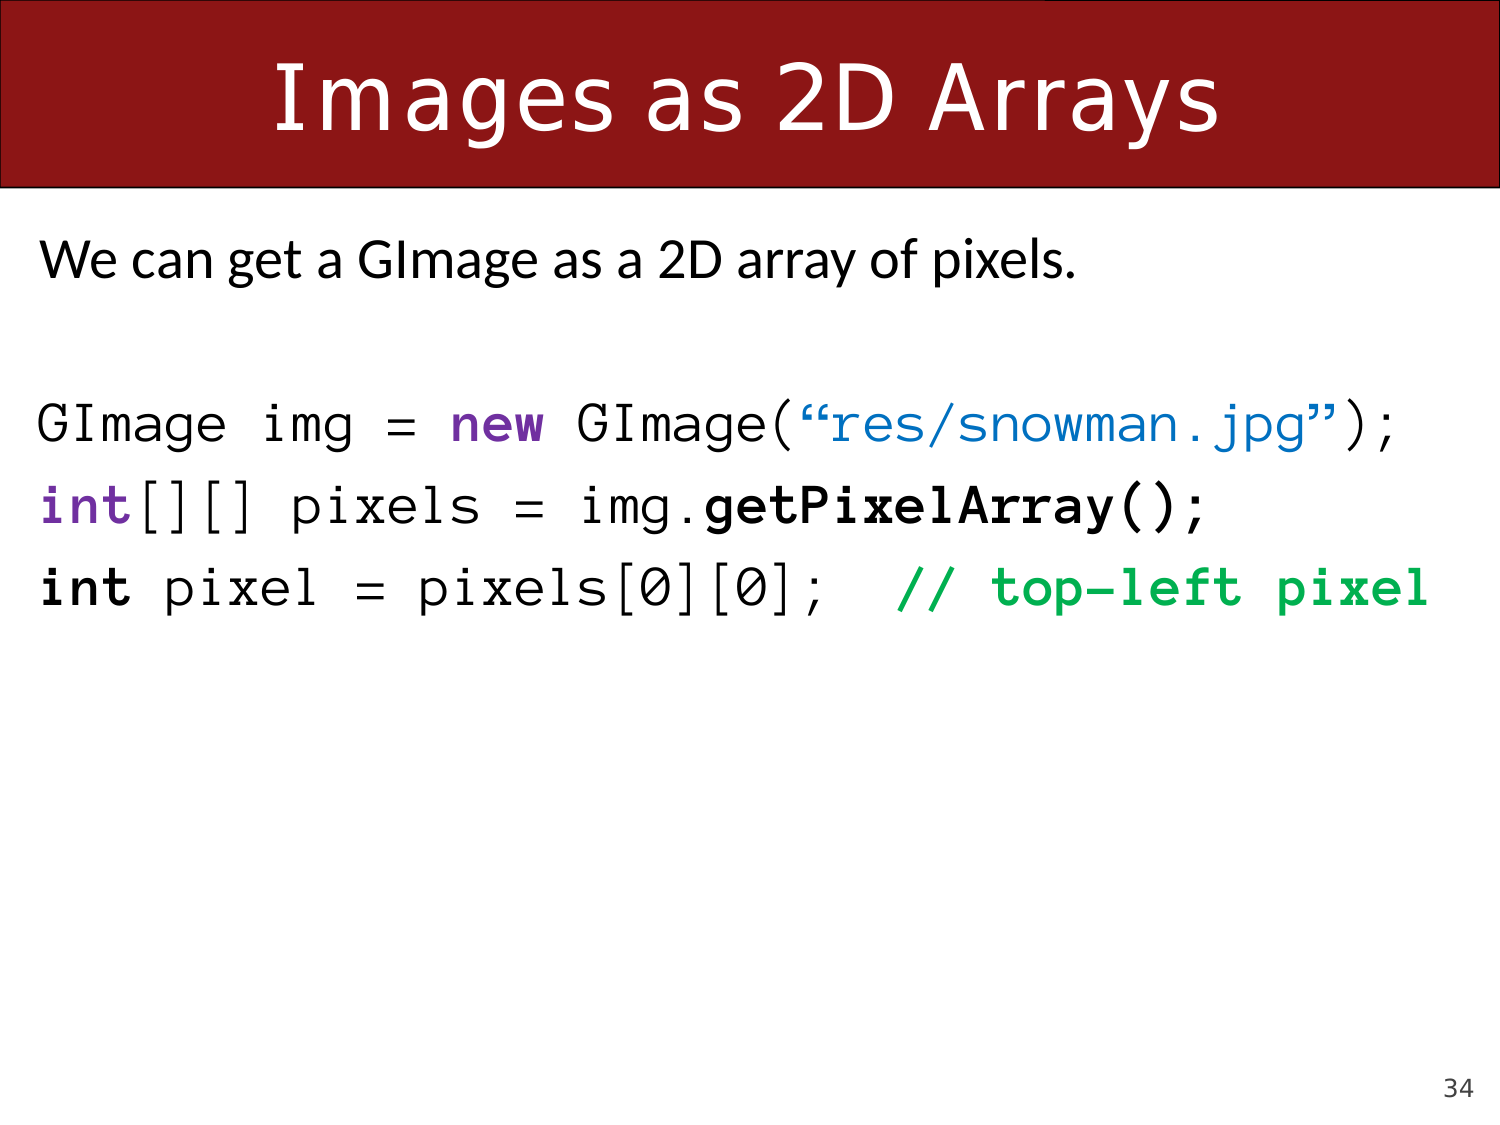

# Images as 2D Arrays
We can get a GImage as a 2D array of pixels.

GImage img = new GImage(“res/snowman.jpg”);
int[][] pixels = img.getPixelArray();
int pixel = pixels[0][0];  // top-left pixel